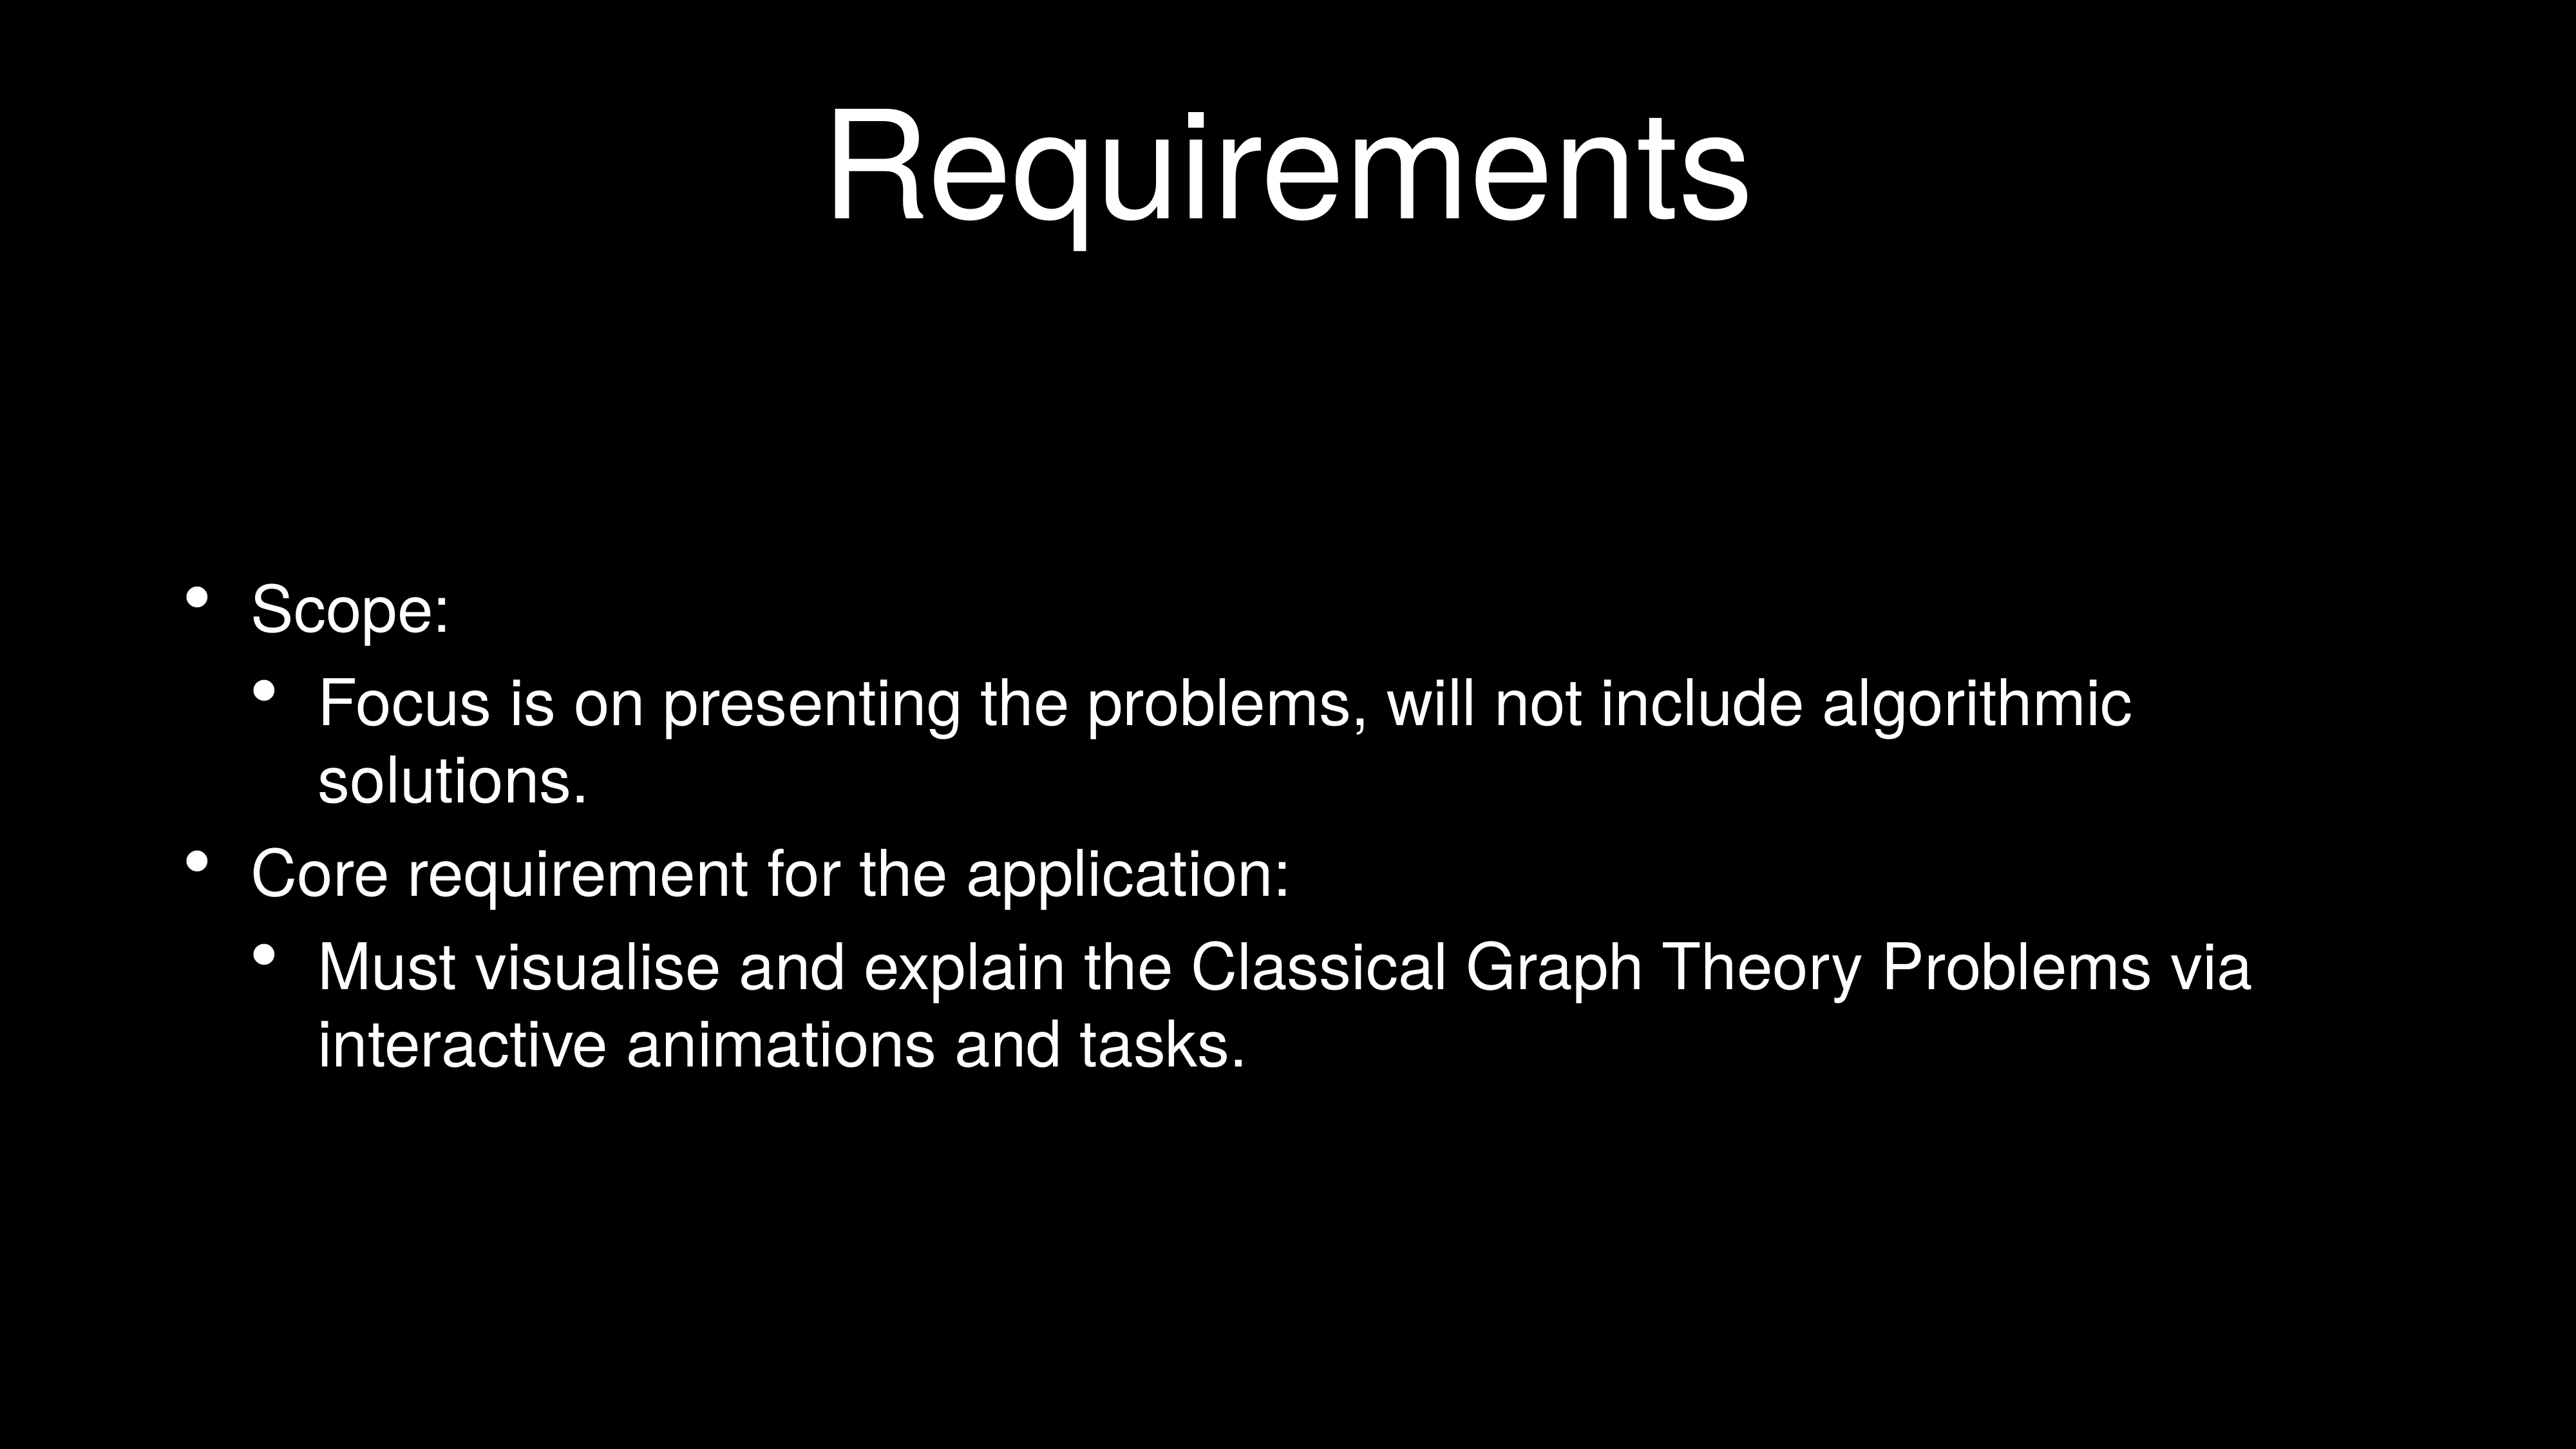

# Requirements
Scope:
Focus is on presenting the problems, will not include algorithmic solutions.
Core requirement for the application:
Must visualise and explain the Classical Graph Theory Problems via interactive animations and tasks.